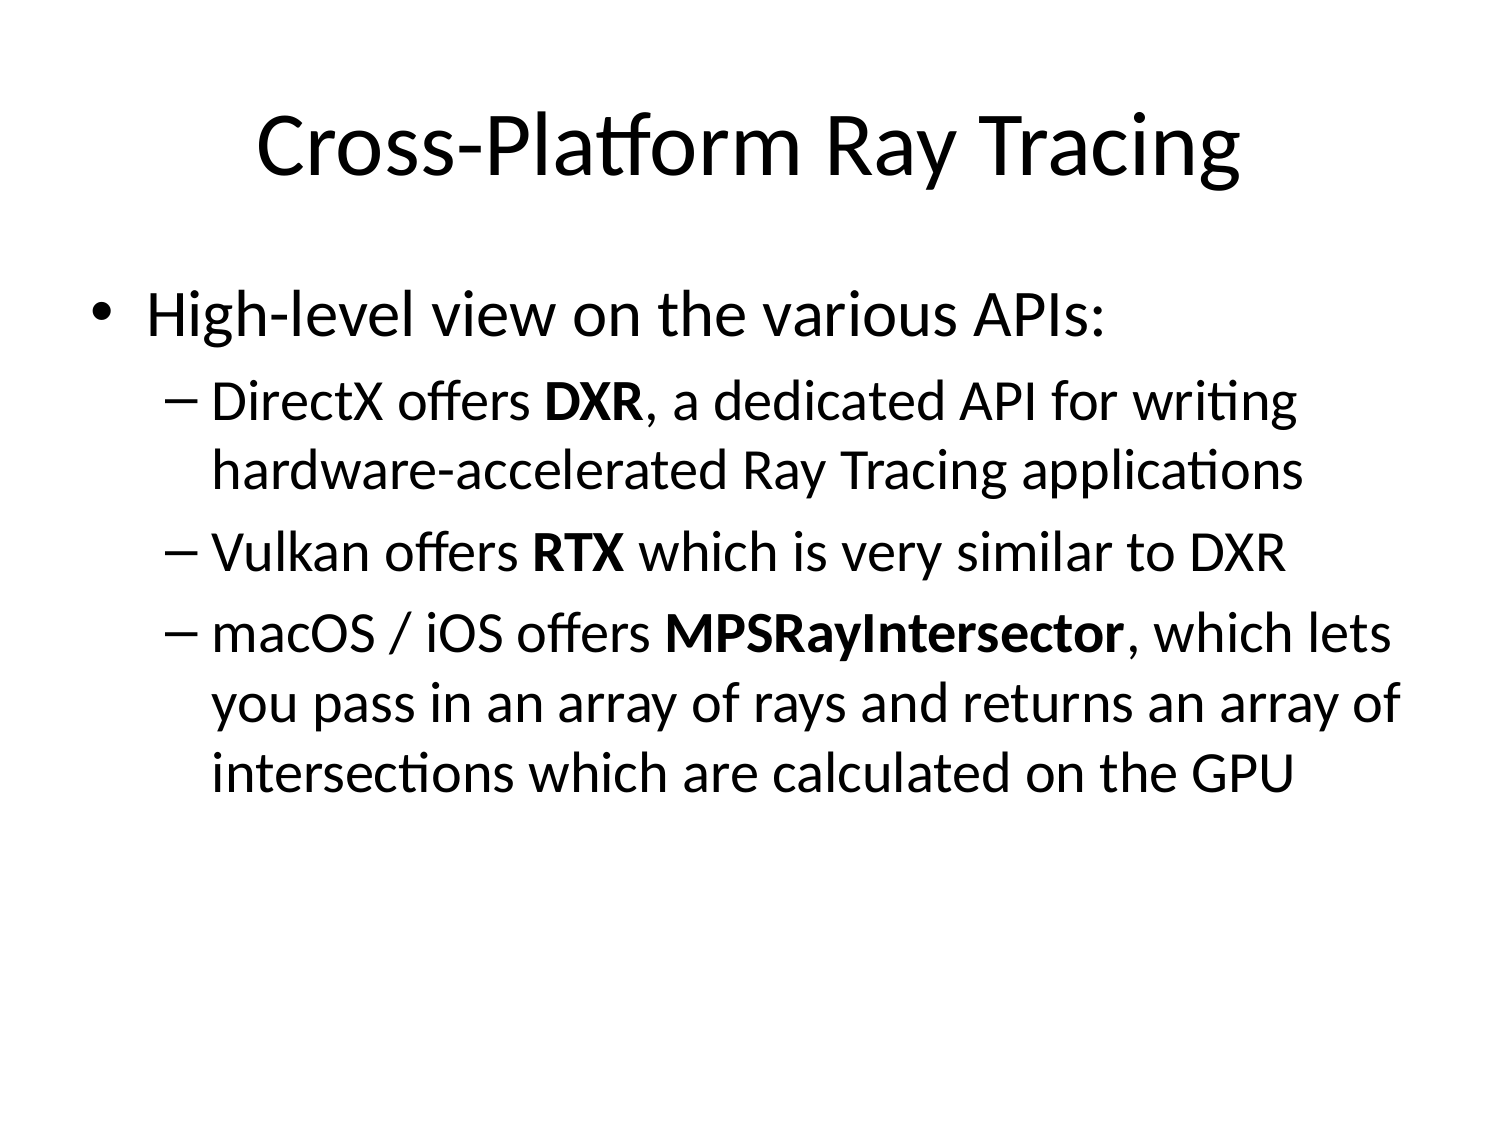

# Cross-Platform Ray Tracing
High-level view on the various APIs:
DirectX offers DXR, a dedicated API for writing hardware-accelerated Ray Tracing applications
Vulkan offers RTX which is very similar to DXR
macOS / iOS offers MPSRayIntersector, which lets you pass in an array of rays and returns an array of intersections which are calculated on the GPU